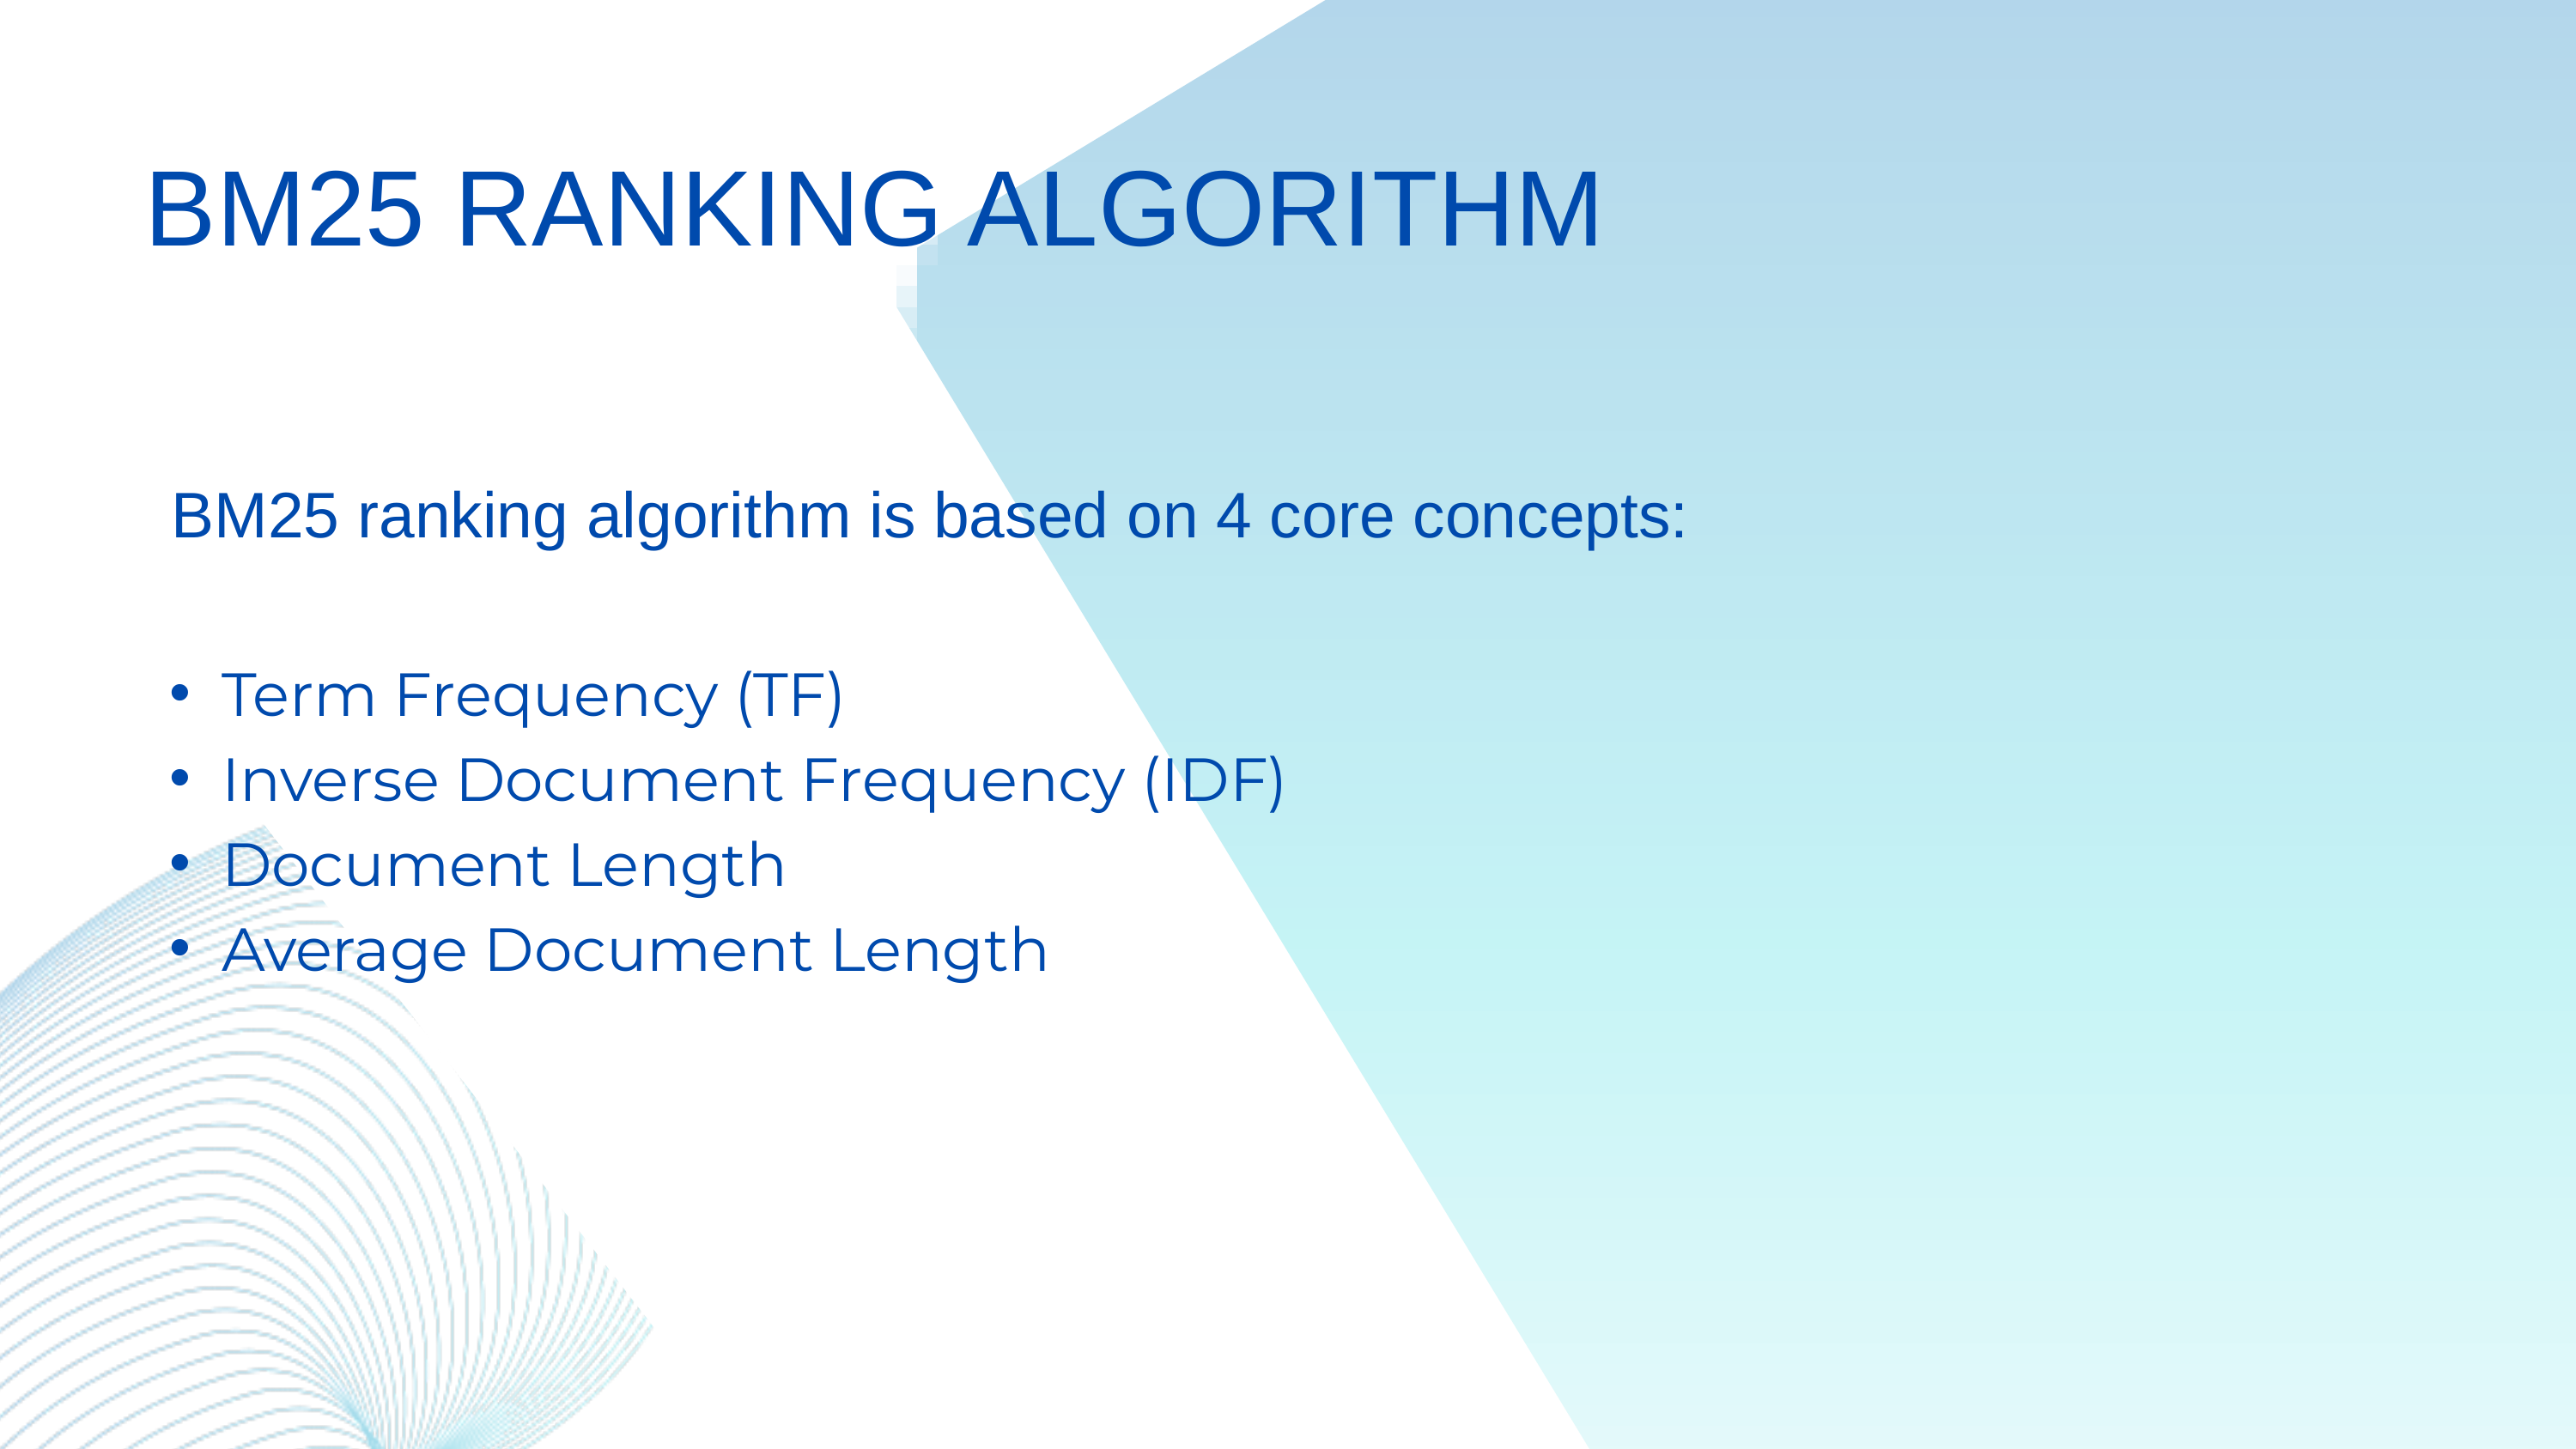

BM25 RANKING ALGORITHM
BM25 ranking algorithm is based on 4 core concepts:
Term Frequency (TF)
Inverse Document Frequency (IDF)
Document Length
Average Document Length